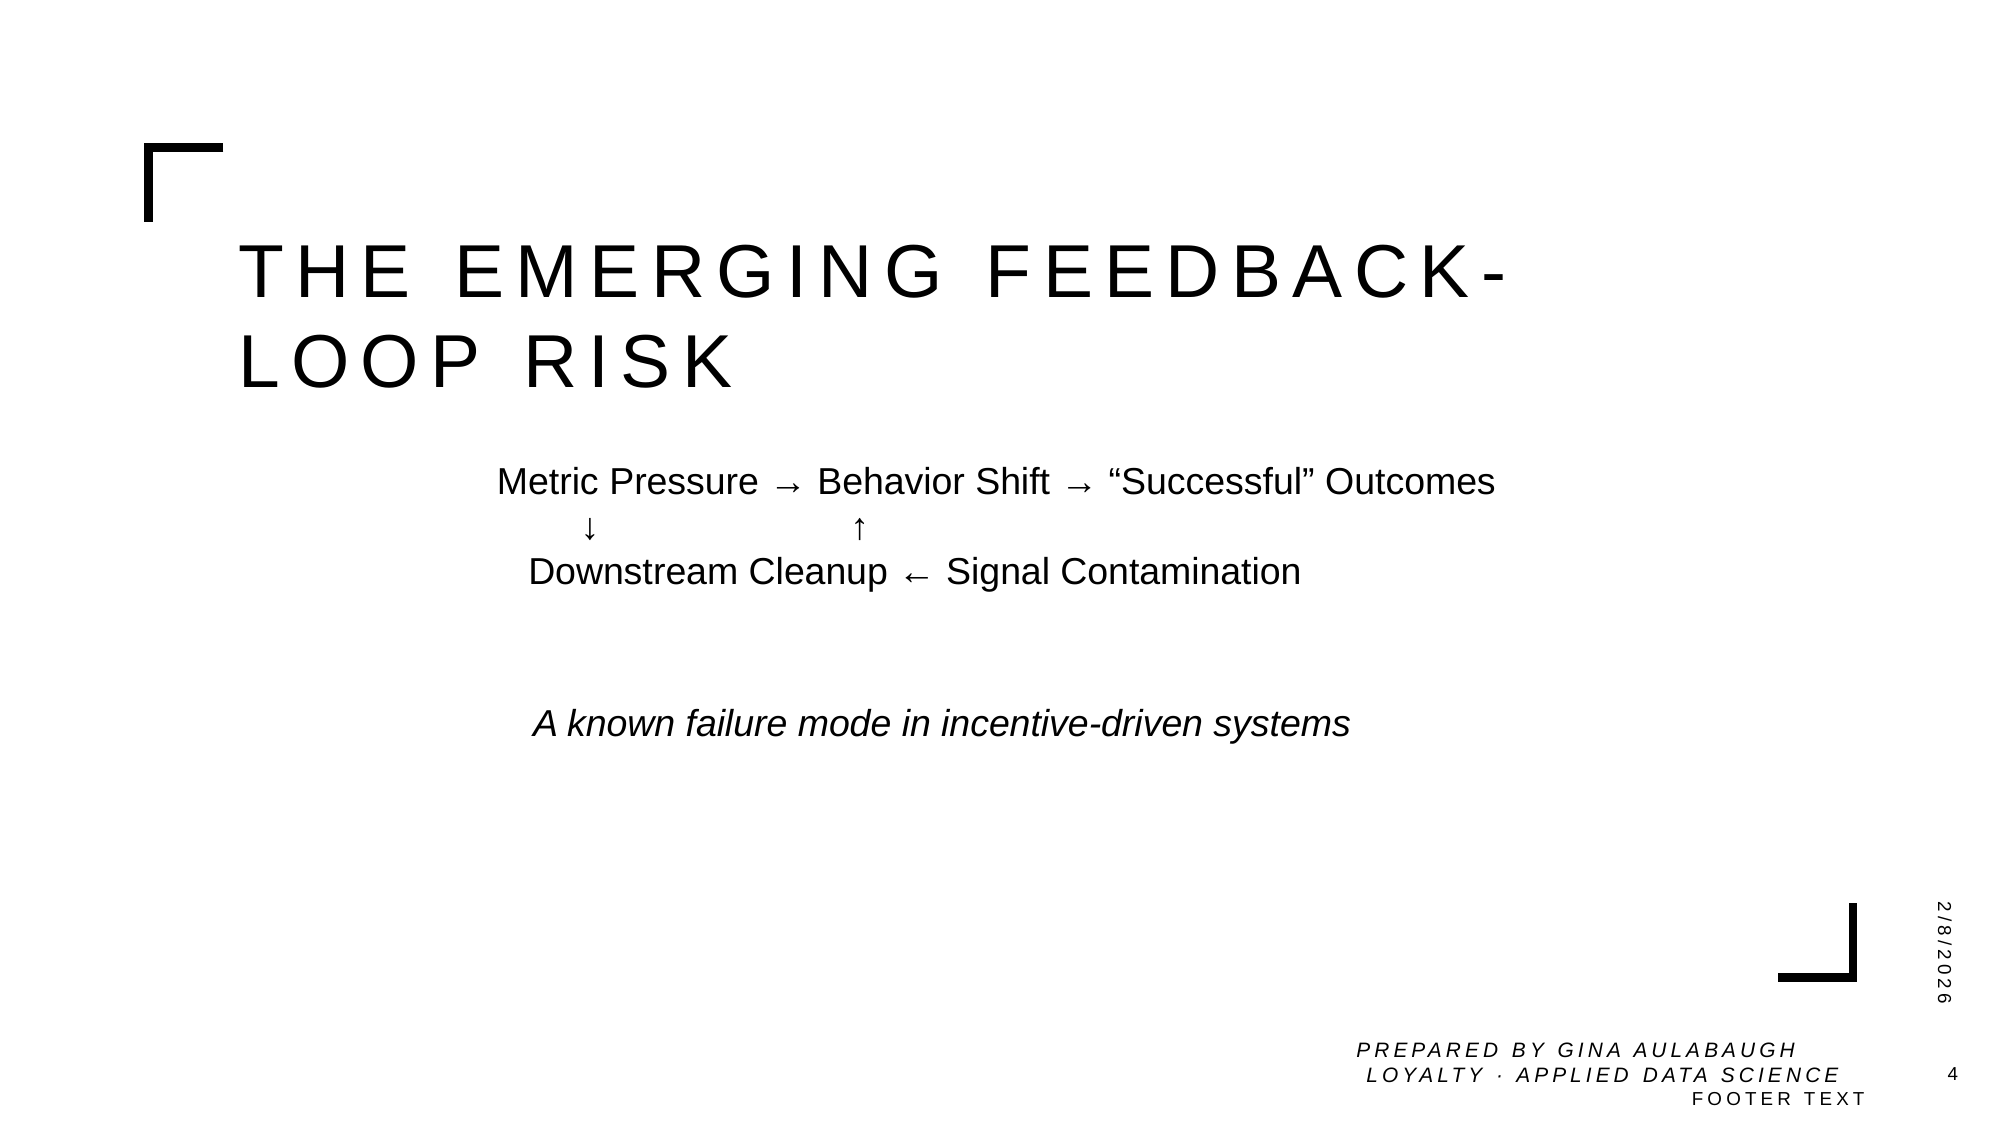

# The Emerging Feedback-Loop Risk
Metric Pressure → Behavior Shift → “Successful” Outcomes
        ↓                        ↑
   Downstream Cleanup ← Signal Contamination

A known failure mode in incentive-driven systems

2/8/2026

Prepared by Gina Aulabaugh
 Loyalty · Applied Data Science
Footer Text
4